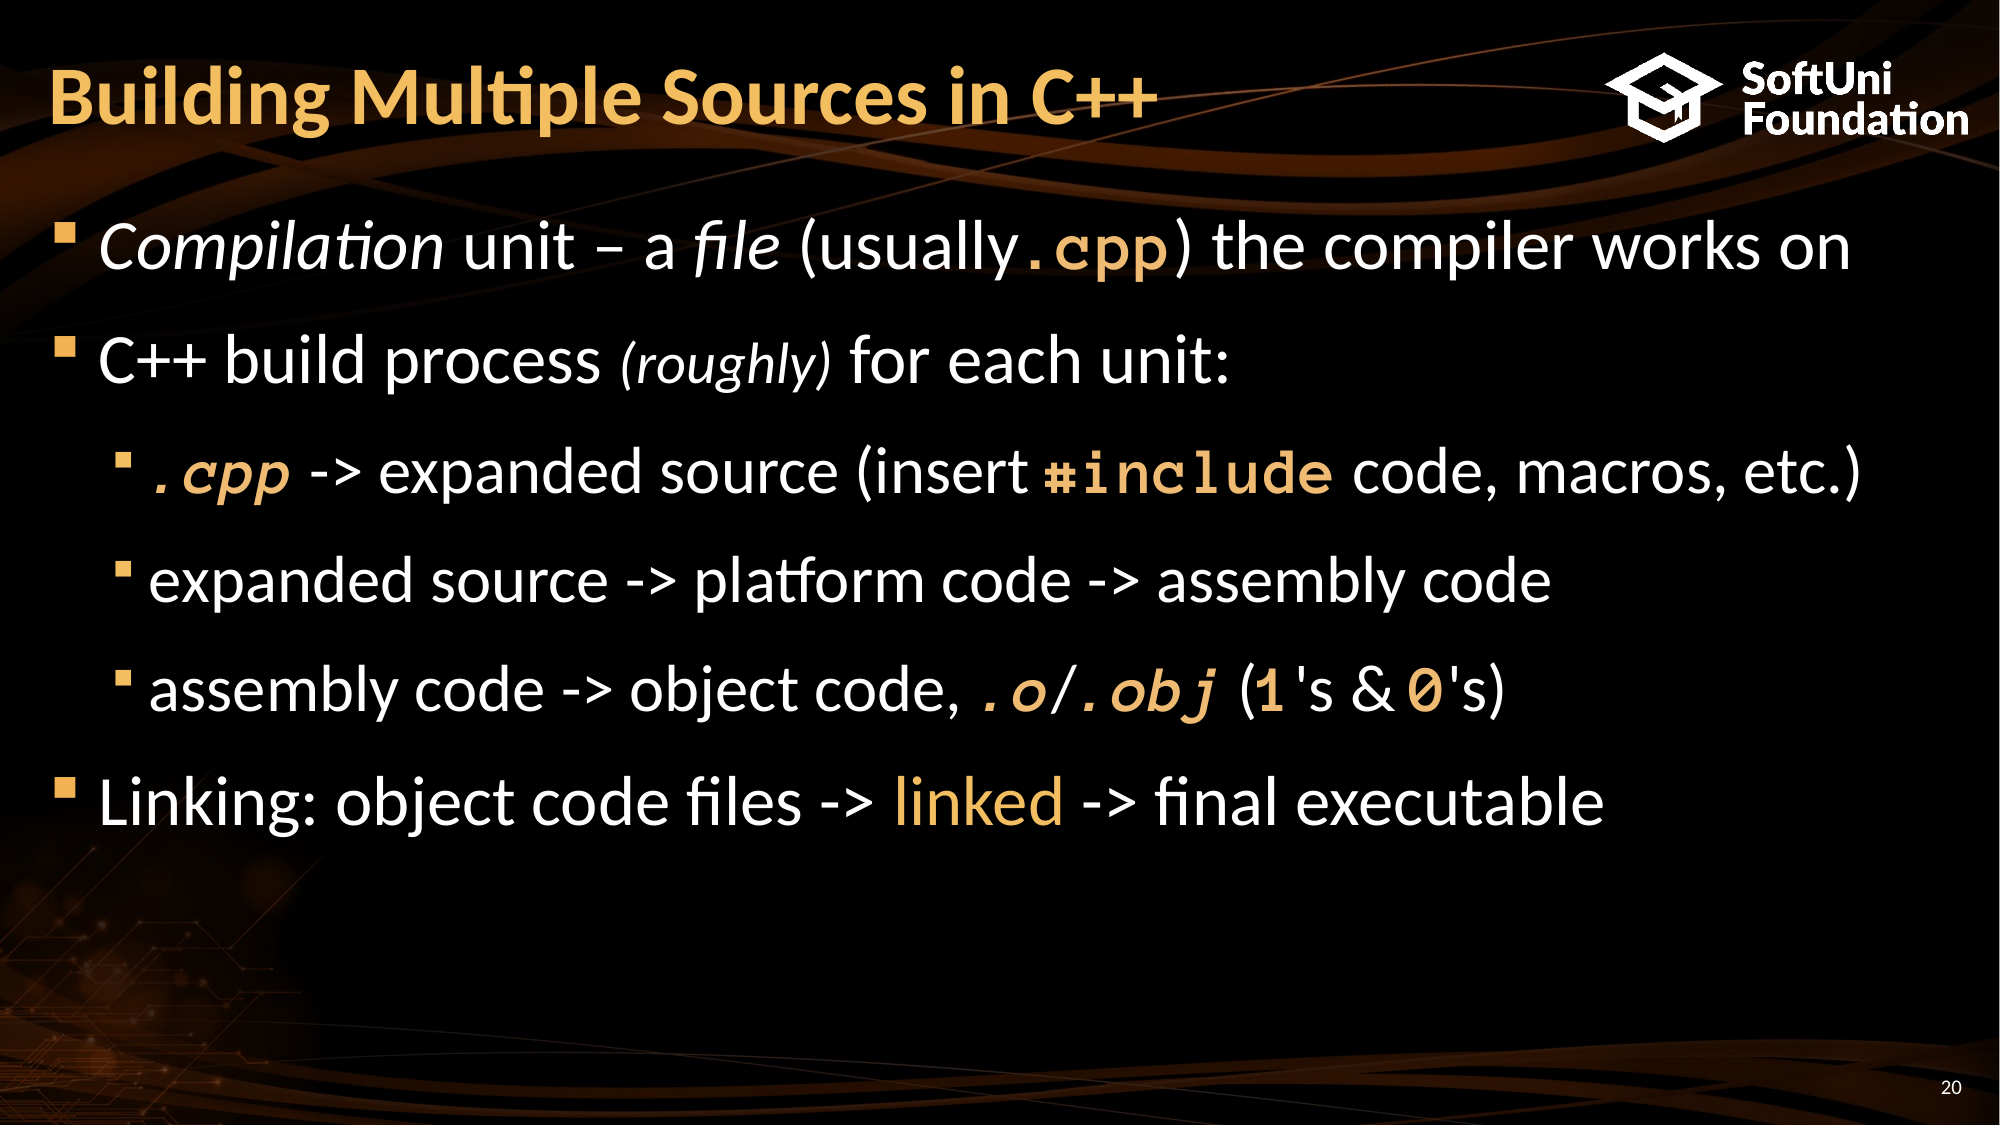

# Building Multiple Sources in C++
Compilation unit – a file (usually.cpp) the compiler works on
C++ build process (roughly) for each unit:
.cpp -> expanded source (insert #include code, macros, etc.)
expanded source -> platform code -> assembly code
assembly code -> object code, .o/.obj (1's & 0's)
Linking: object code files -> linked -> final executable

20